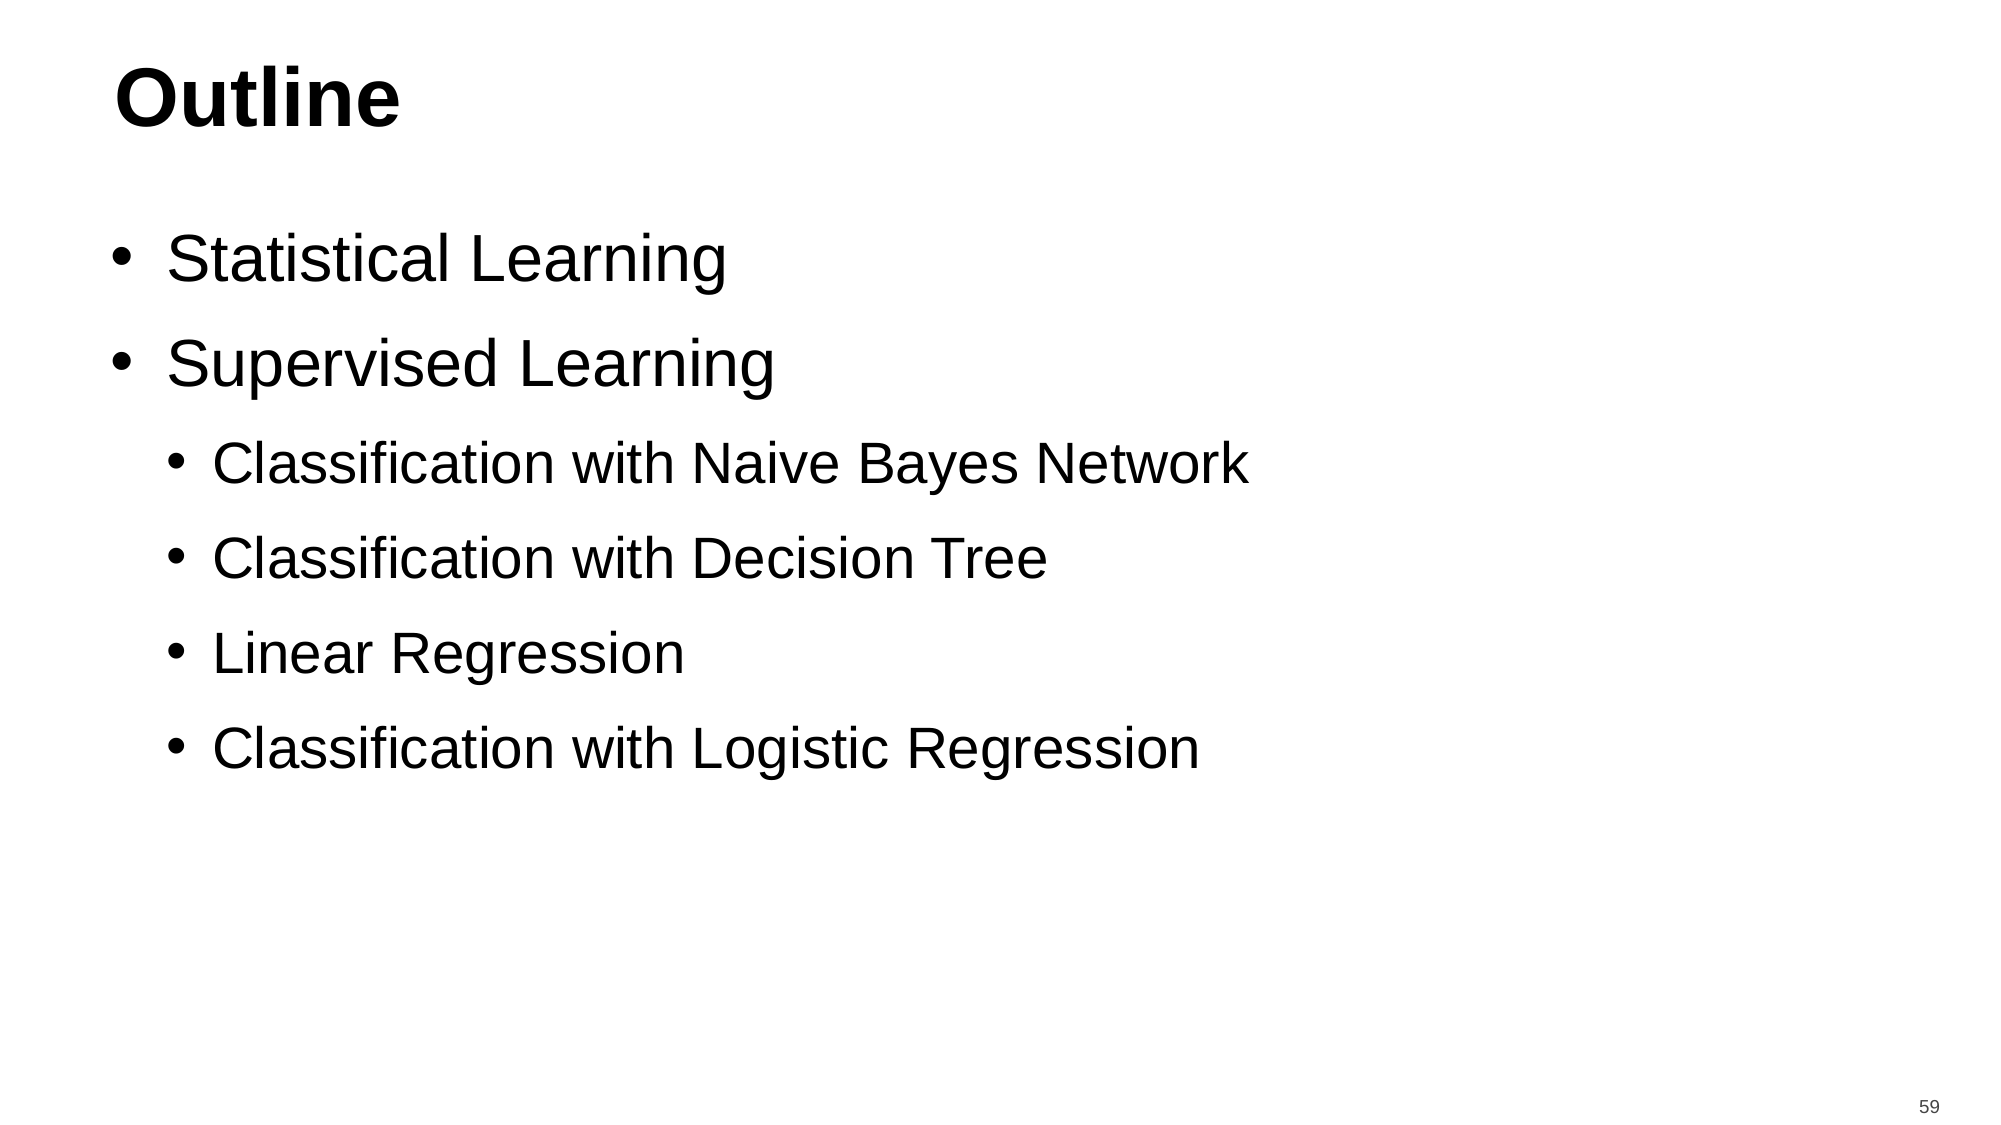

# Outline
Statistical Learning
Supervised Learning
Classification with Naive Bayes Network
Classification with Decision Tree
Linear Regression
Classification with Logistic Regression

59